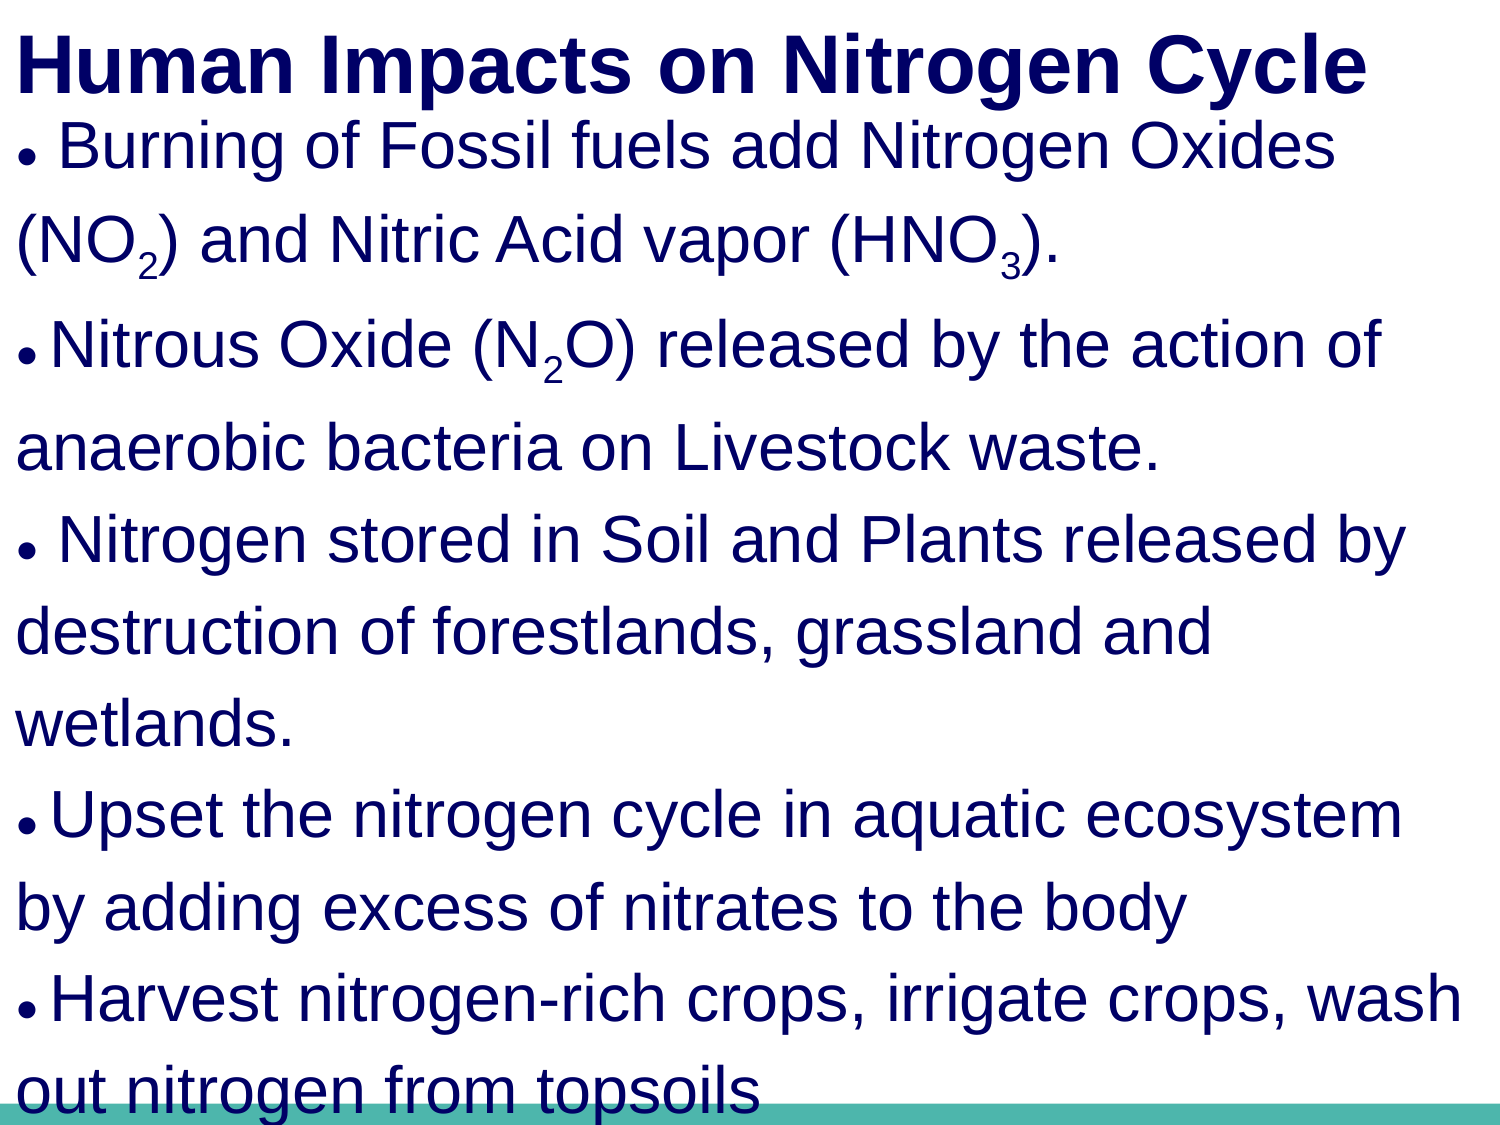

Human Impacts on Nitrogen Cycle
● Burning of Fossil fuels add Nitrogen Oxides (NO2) and Nitric Acid vapor (HNO3).
● Nitrous Oxide (N2O) released by the action of anaerobic bacteria on Livestock waste.
● Nitrogen stored in Soil and Plants released by destruction of forestlands, grassland and wetlands.
● Upset the nitrogen cycle in aquatic ecosystem by adding excess of nitrates to the body
● Harvest nitrogen-rich crops, irrigate crops, wash out nitrogen from topsoils